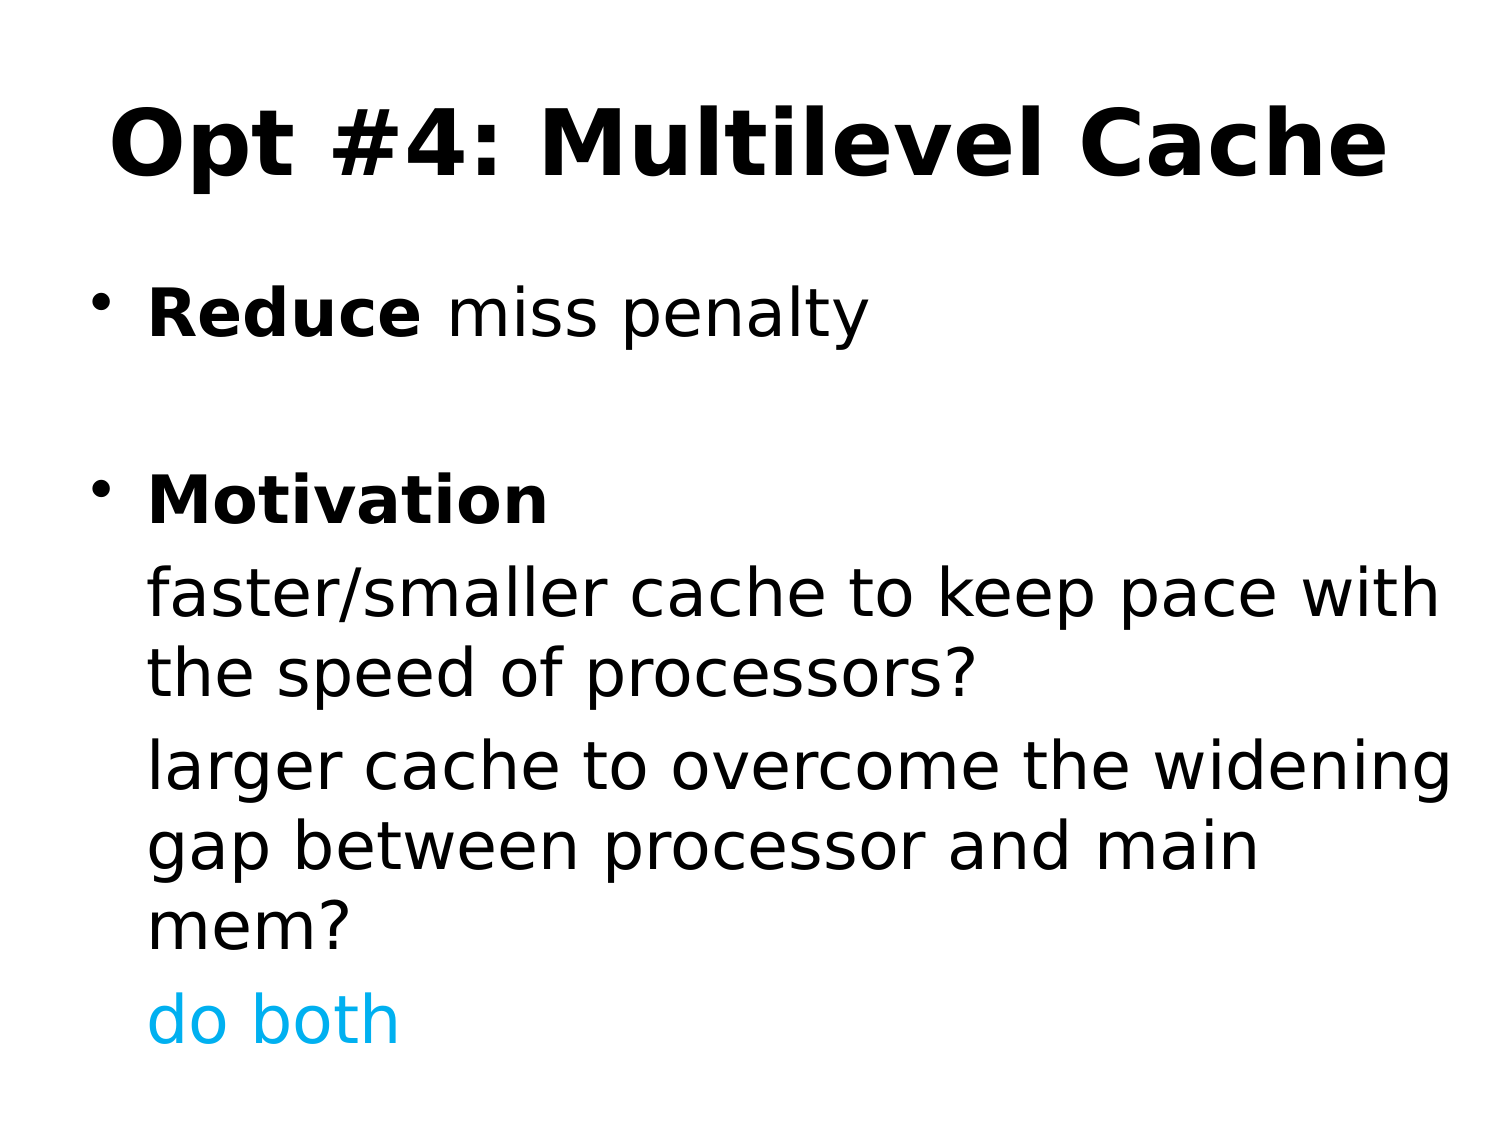

# Opt #4: Multilevel Cache
Reduce miss penalty

Motivation
	faster/smaller cache to keep pace with the speed of processors?
	larger cache to overcome the widening gap between processor and main mem?
	do both